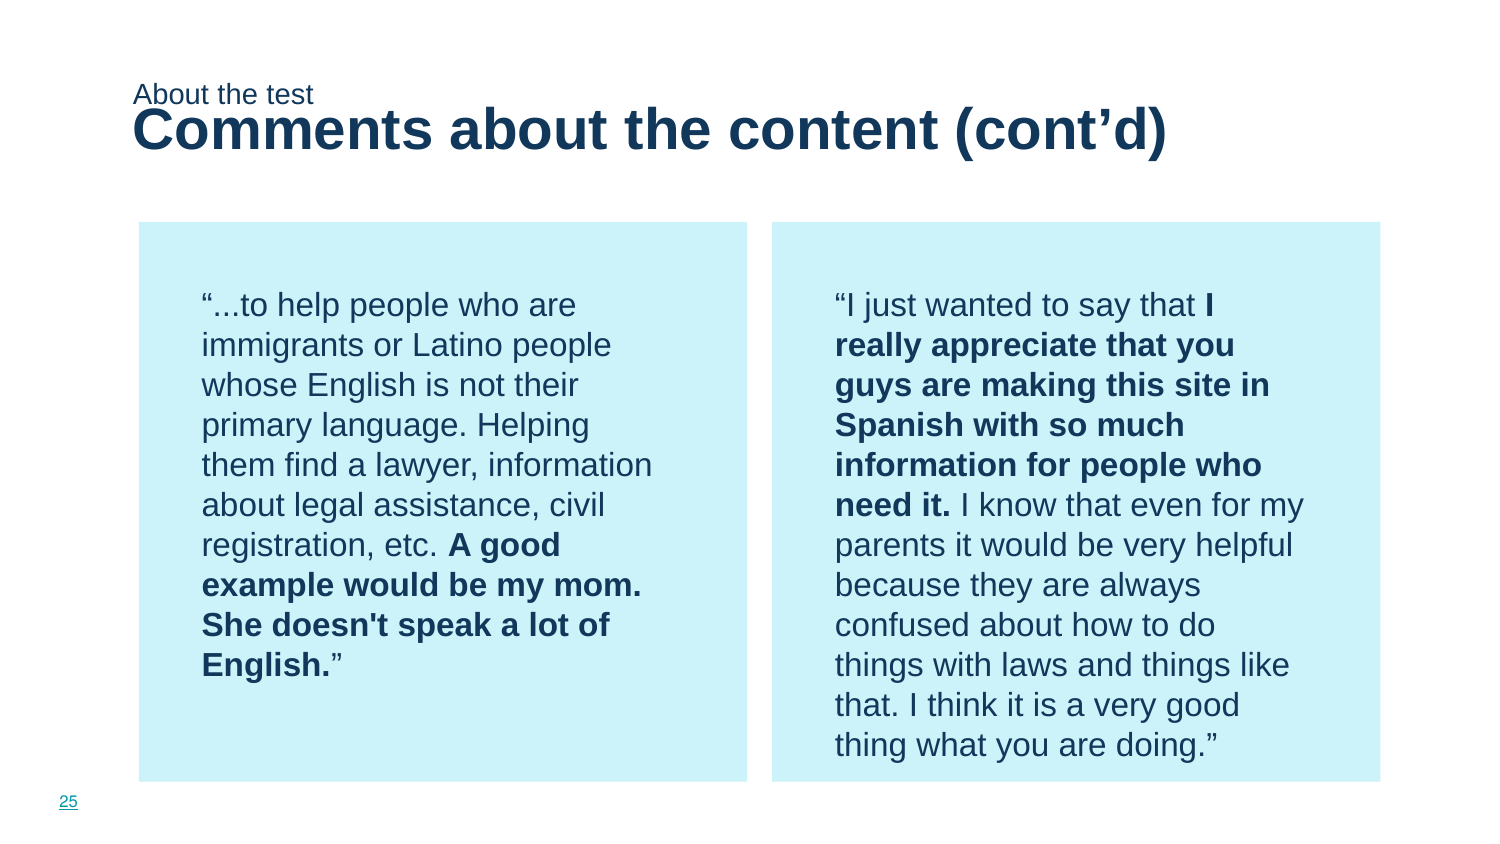

About the test
# Comments about the content (cont’d)

“...to help people who are immigrants or Latino people whose English is not their primary language. Helping them find a lawyer, information about legal assistance, civil registration, etc. A good example would be my mom. She doesn't speak a lot of English.”
“I just wanted to say that I really appreciate that you guys are making this site in Spanish with so much information for people who need it. I know that even for my parents it would be very helpful because they are always confused about how to do things with laws and things like that. I think it is a very good thing what you are doing.”
25